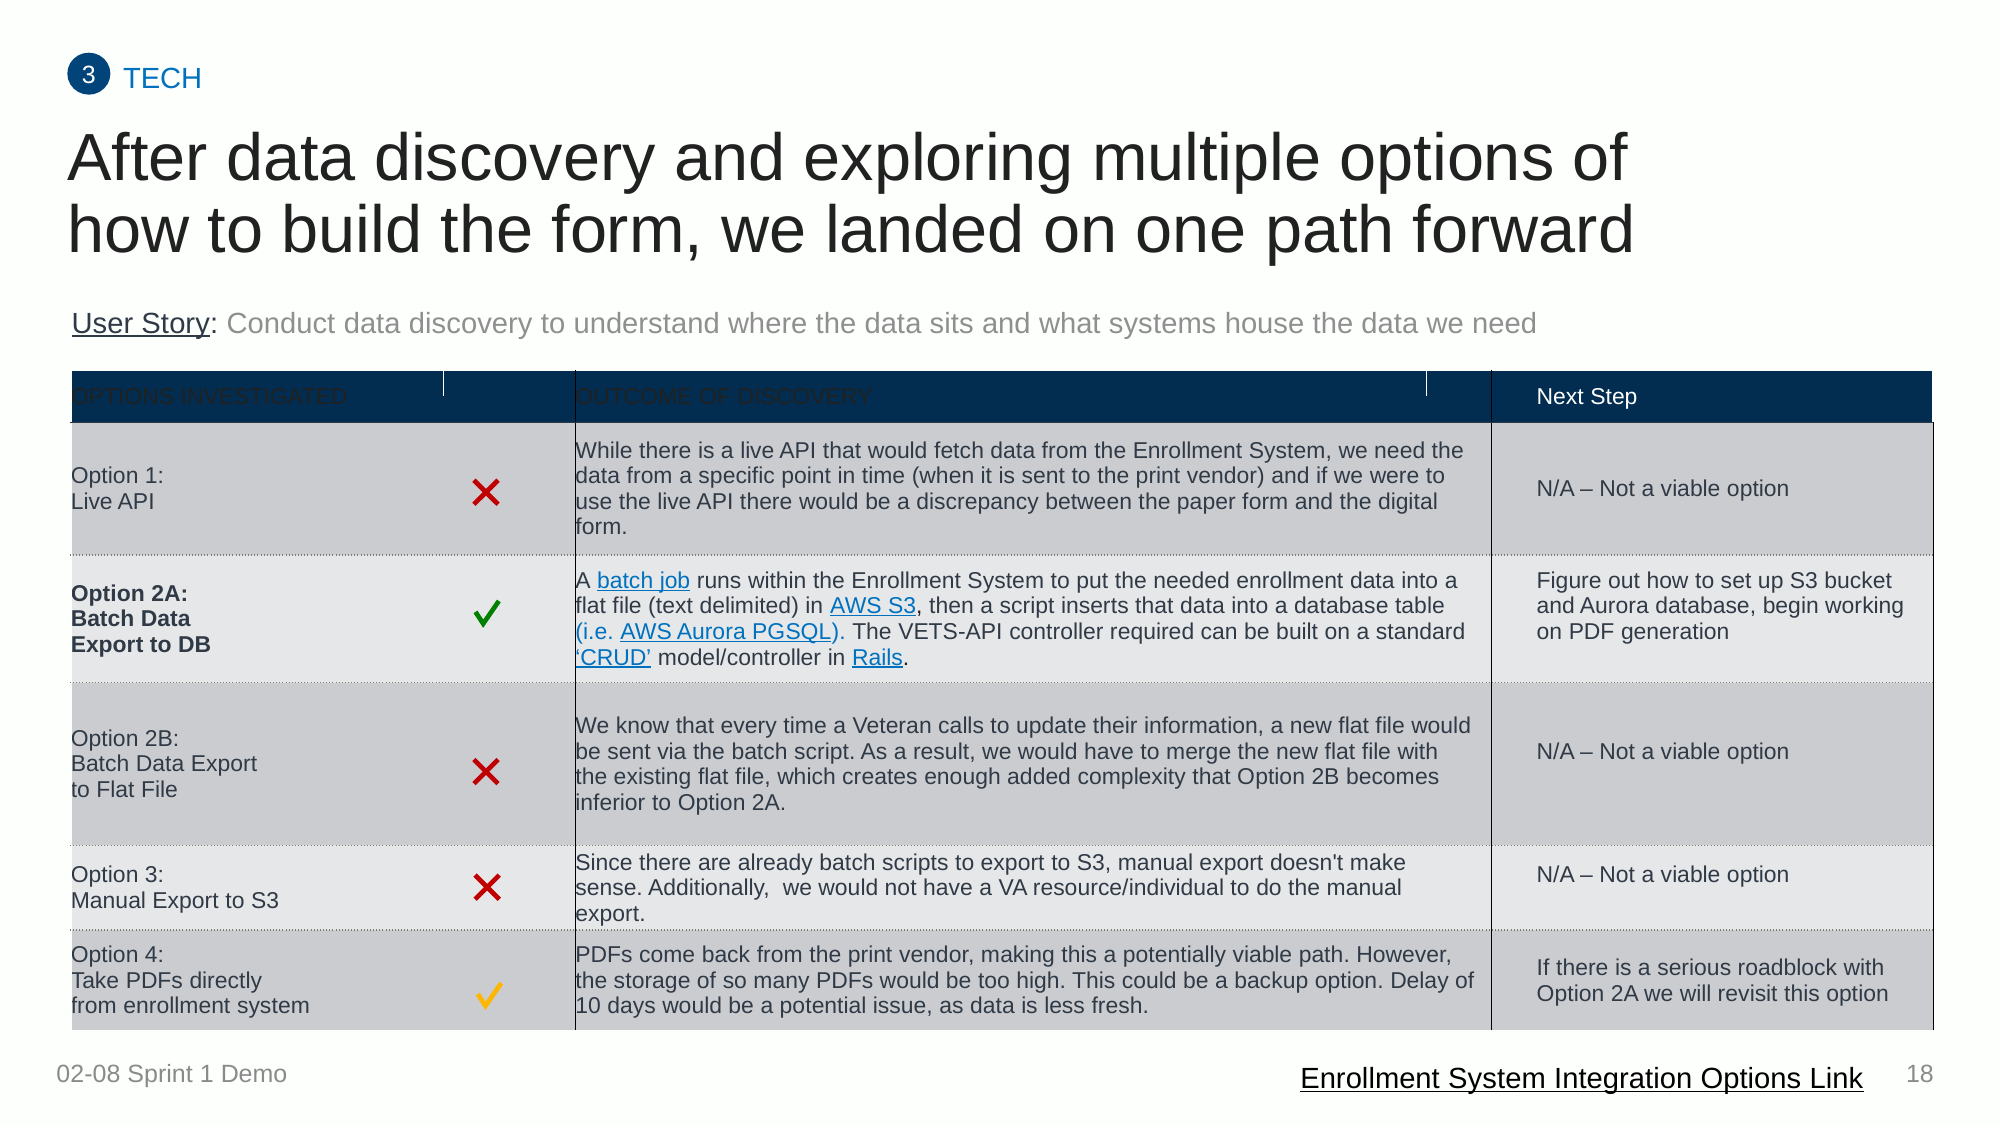

TECH
3
After data discovery and exploring multiple options of how to build the form, we landed on one path forward

User Story: Conduct data discovery to understand where the data sits and what systems house the data we need
| OPTIONS INVESTIGATED | OUTCOME OF DISCOVERY | Next Step |
| --- | --- | --- |
| Option 1: Live API | While there is a live API that would fetch data from the Enrollment System, we need the data from a specific point in time (when it is sent to the print vendor) and if we were to use the live API there would be a discrepancy between the paper form and the digital form. | N/A – Not a viable option |
| Option 2A: Batch Data Export to DB | A batch job runs within the Enrollment System to put the needed enrollment data into a flat file (text delimited) in AWS S3, then a script inserts that data into a database table (i.e. AWS Aurora PGSQL). The VETS-API controller required can be built on a standard ‘CRUD’ model/controller in Rails. | Figure out how to set up S3 bucket and Aurora database, begin working on PDF generation |
| Option 2B: Batch Data Export to Flat File | We know that every time a Veteran calls to update their information, a new flat file would be sent via the batch script. As a result, we would have to merge the new flat file with the existing flat file, which creates enough added complexity that Option 2B becomes inferior to Option 2A. | N/A – Not a viable option |
| Option 3: Manual Export to S3 | Since there are already batch scripts to export to S3, manual export doesn't make sense. Additionally,  we would not have a VA resource/individual to do the manual export. | N/A – Not a viable option |
| Option 4: Take PDFs directly from enrollment system | PDFs come back from the print vendor, making this a potentially viable path. However, the storage of so many PDFs would be too high. This could be a backup option. Delay of 10 days would be a potential issue, as data is less fresh. | If there is a serious roadblock with Option 2A we will revisit this option |

02-08 Sprint 1 Demo
18
Enrollment System Integration Options Link